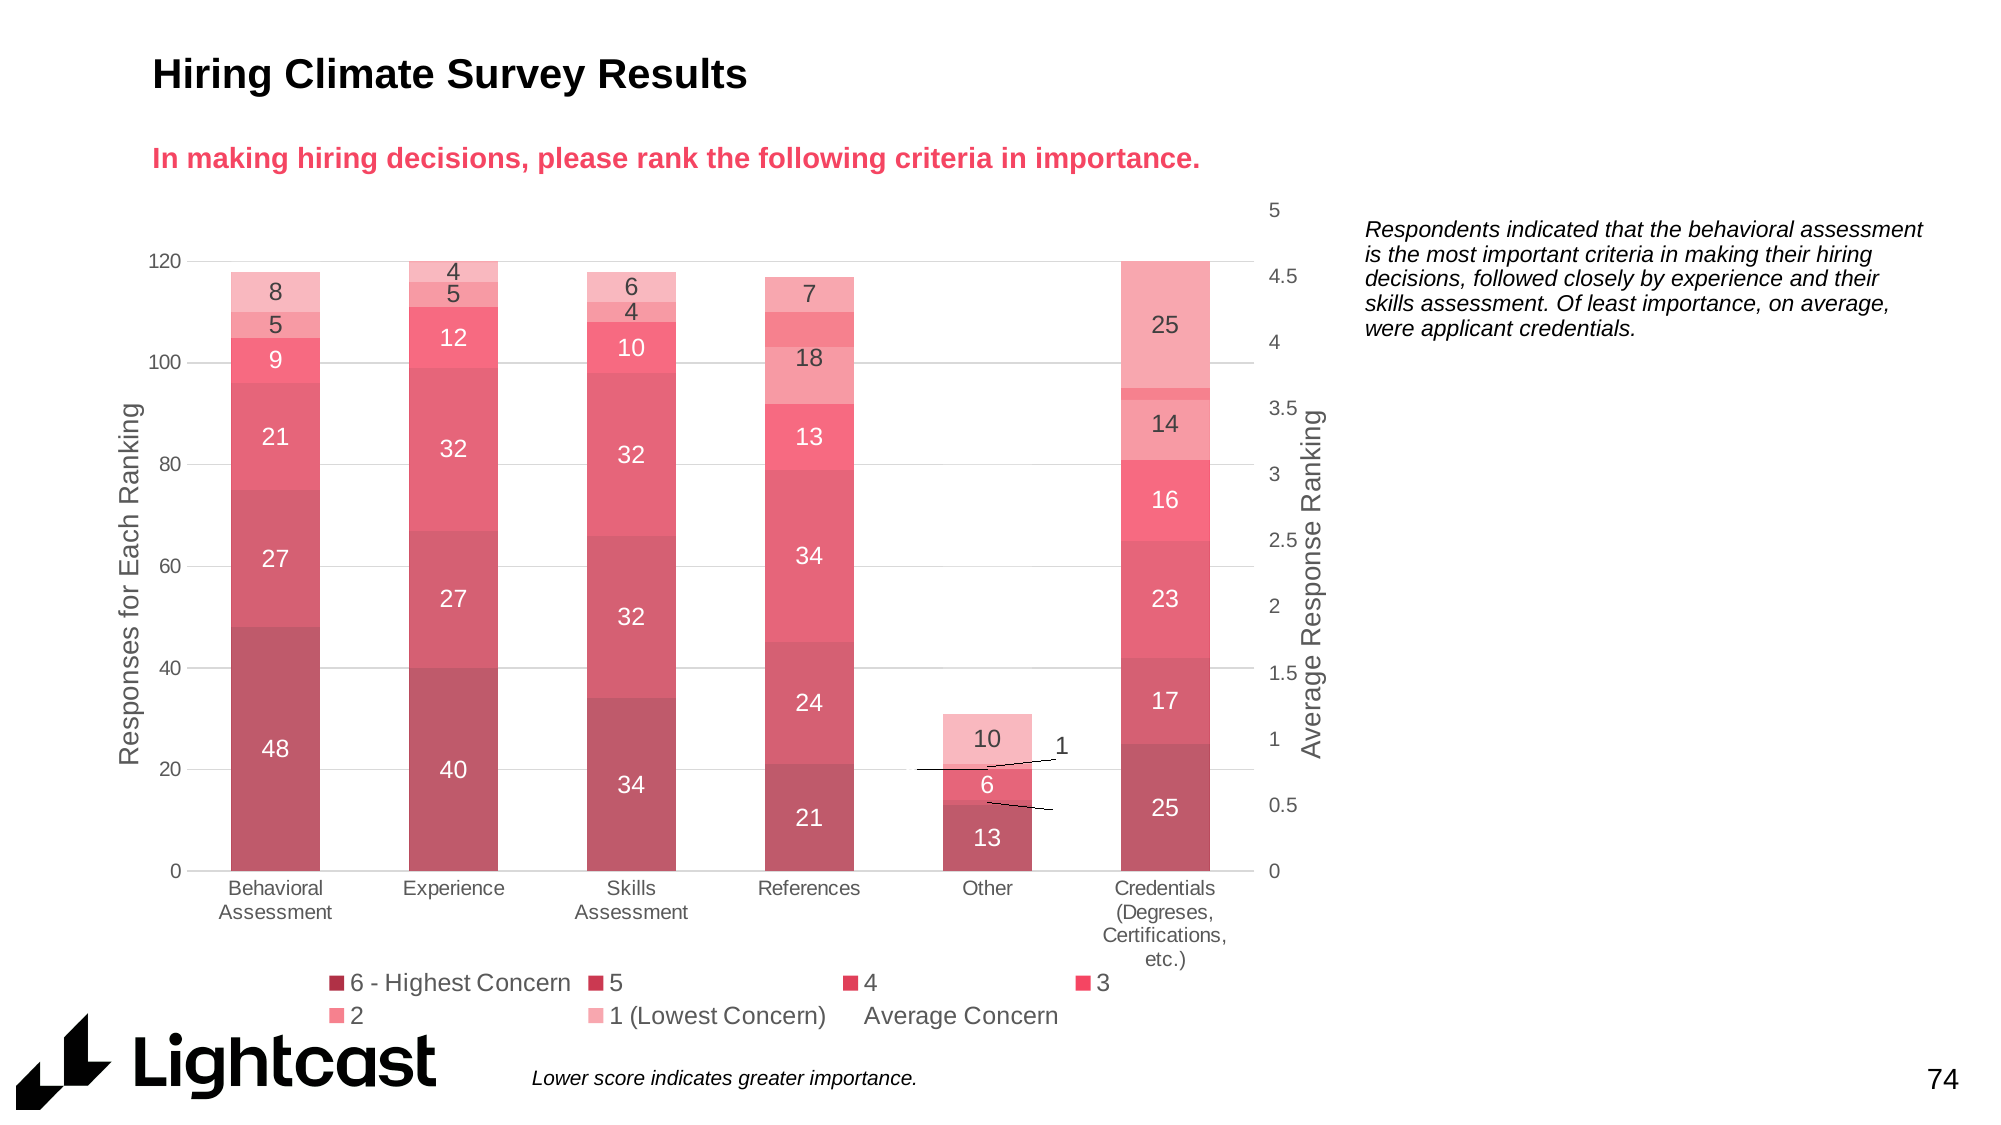

# Hiring Climate Survey Results
In making hiring decisions, please rank the following criteria in importance.

### Chart

| Category | 6 - Highest Concern | 5 | 4 | 3 | 2 | 1 (Lowest Concern) | Average Concern |
|---|---|---|---|---|---|---|---|
| Behavioral Assessment | 48.0 | 27.0 | 21.0 | 9.0 | 5.0 | 8.0 | 4.677966101694915 |
| Experience | 40.0 | 27.0 | 32.0 | 12.0 | 5.0 | 4.0 | 4.608333333333333 |
| Skills Assessment | 34.0 | 32.0 | 32.0 | 10.0 | 4.0 | 6.0 | 4.5423728813559325 |
| References | 21.0 | 24.0 | 34.0 | 13.0 | 18.0 | 7.0 | 3.965811965811966 |
| Other | 13.0 | 1.0 | 6.0 | 0.0 | 1.0 | 10.0 | 3.838709677419355 |
| Credentials (Degreses, Certifications, etc.) | 25.0 | 17.0 | 23.0 | 16.0 | 14.0 | 25.0 | 3.566666666666667 |
Respondents indicated that the behavioral assessment is the most important criteria in making their hiring decisions, followed closely by experience and their skills assessment. Of least importance, on average, were applicant credentials.
Lower score indicates greater importance.